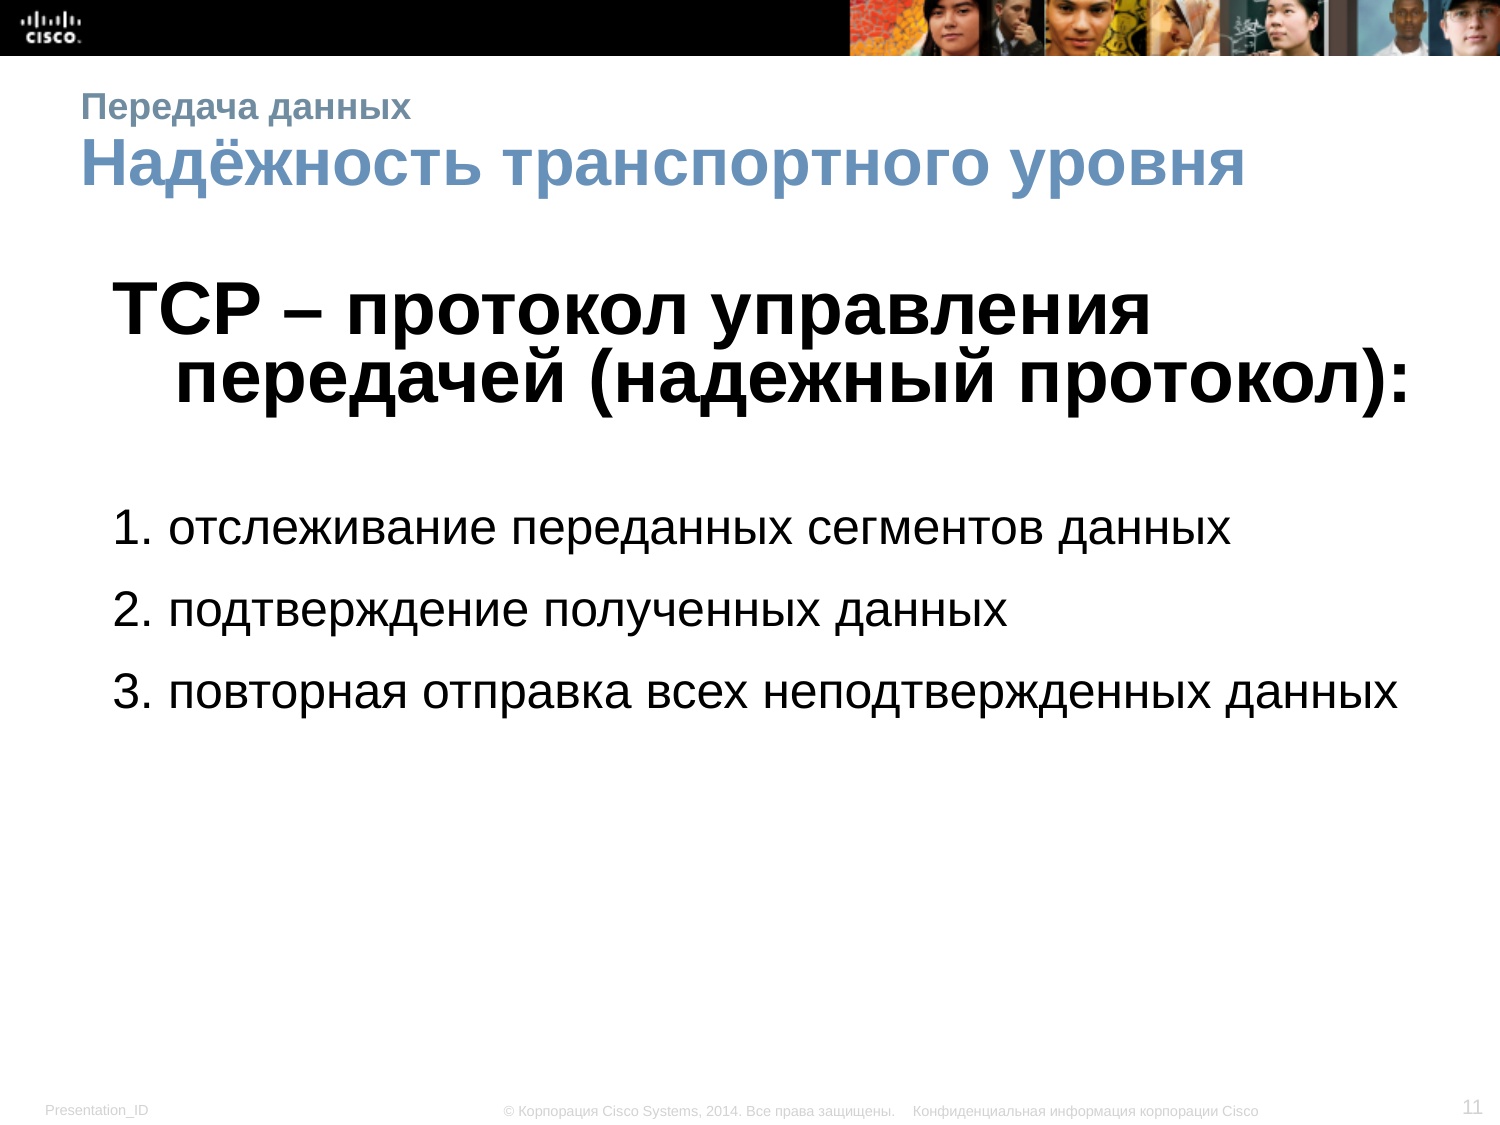

# Передача данных Надёжность транспортного уровня
TCP – протокол управления передачей (надежный протокол):

1. отслеживание переданных сегментов данных
2. подтверждение полученных данных
3. повторная отправка всех неподтвержденных данных